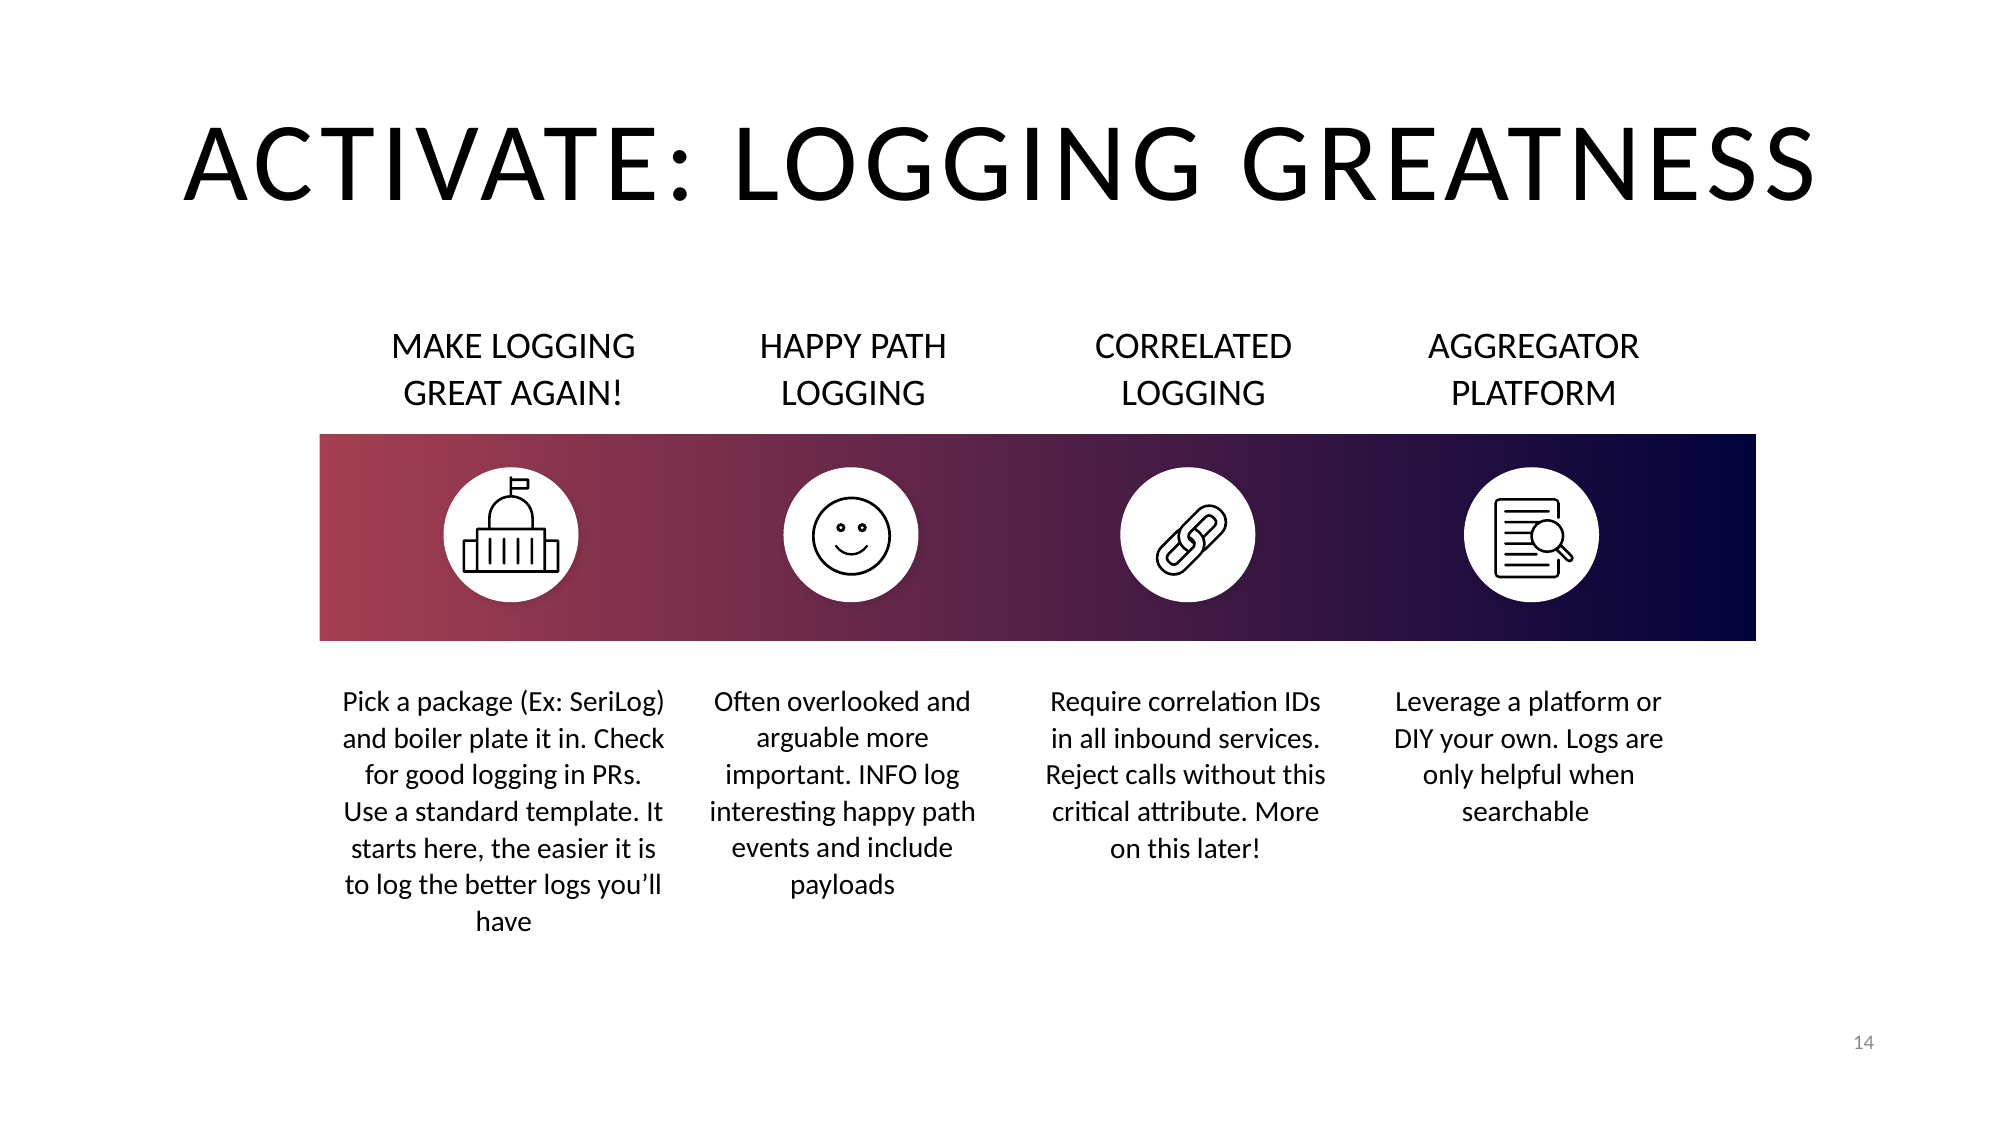

# ACTIVATE: LOGGING GREATNESS
MAKE LOGGING GREAT AGAIN!
HAPPY PATH LOGGING
CORRELATED LOGGING
AGGREGATOR PLATFORM

Pick a package (Ex: SeriLog) and boiler plate it in. Check for good logging in PRs. Use a standard template. It starts here, the easier it is to log the better logs you’ll have
Often overlooked and arguable more important. INFO log interesting happy path events and include payloads
Require correlation IDs in all inbound services. Reject calls without this critical attribute. More on this later!
Leverage a platform or DIY your own. Logs are only helpful when searchable
14